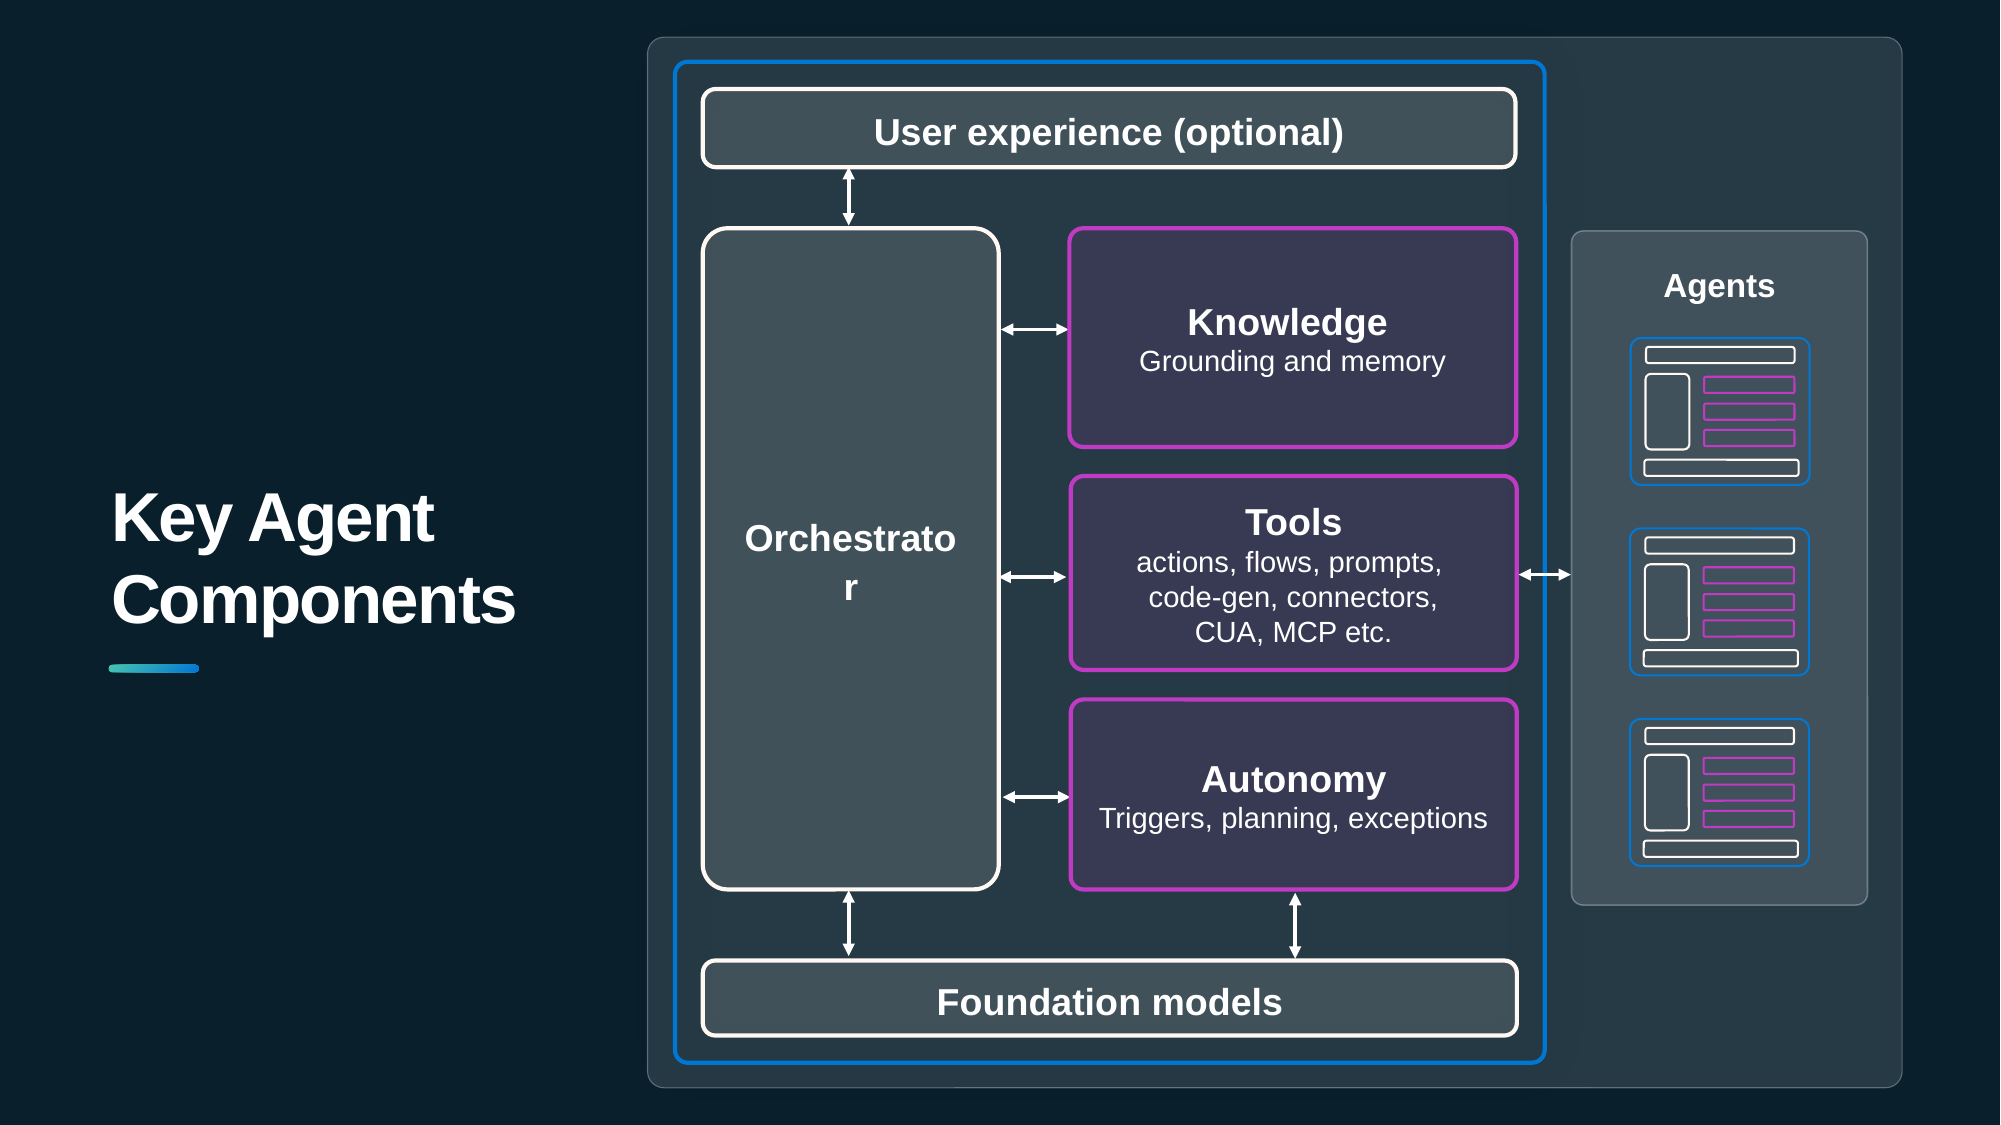

User experience (optional)
Orchestrator
Knowledge
Grounding and memory

Agents

# Key Agent Components

Tools
actions, flows, prompts,
code-gen, connectors,
CUA, MCP etc.

Autonomy
Triggers, planning, exceptions

Foundation models